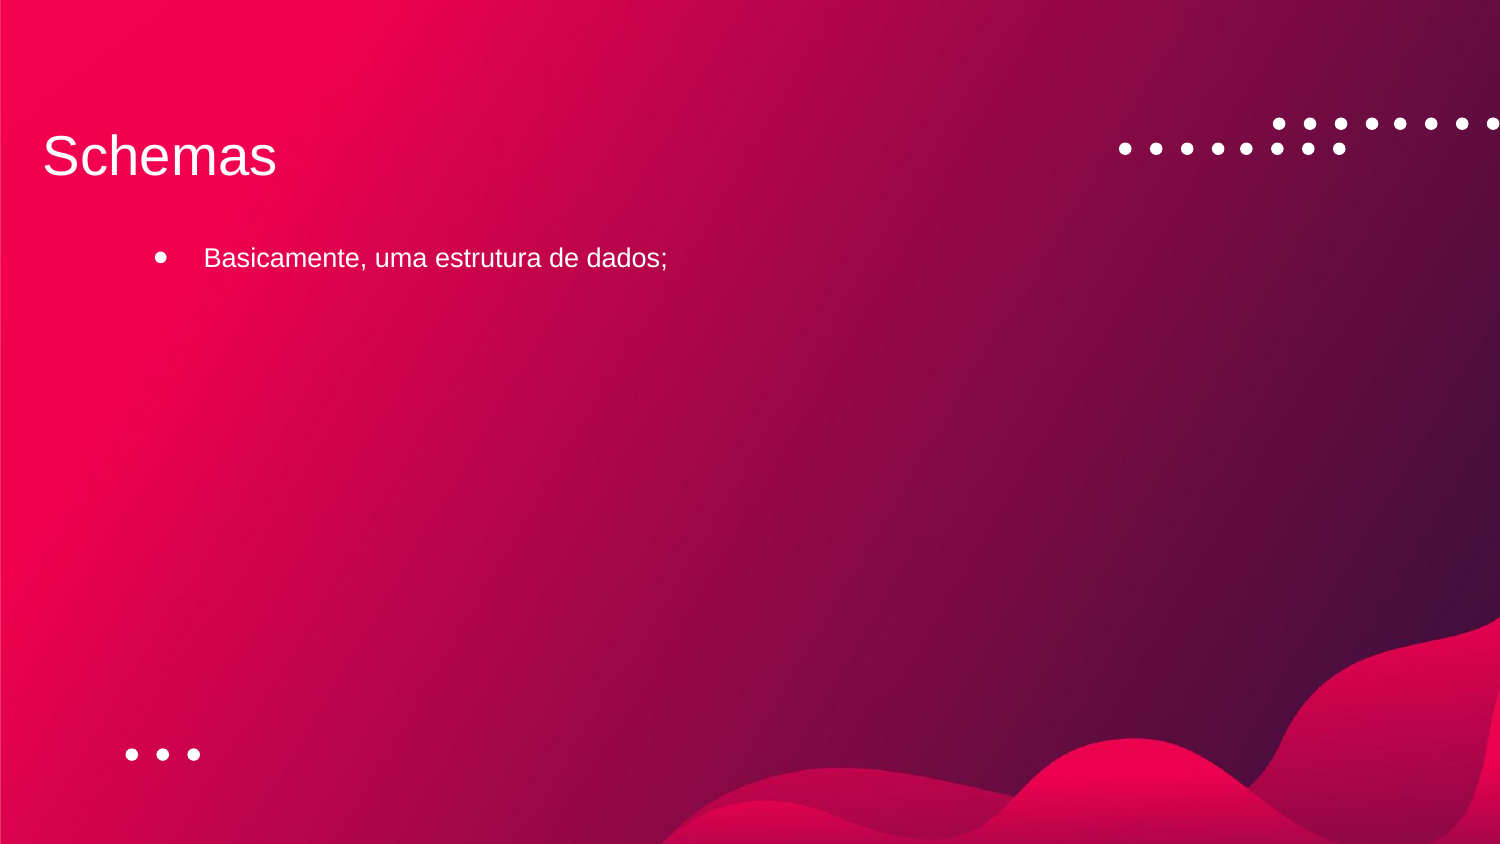

# Schemas

Basicamente, uma estrutura de dados;